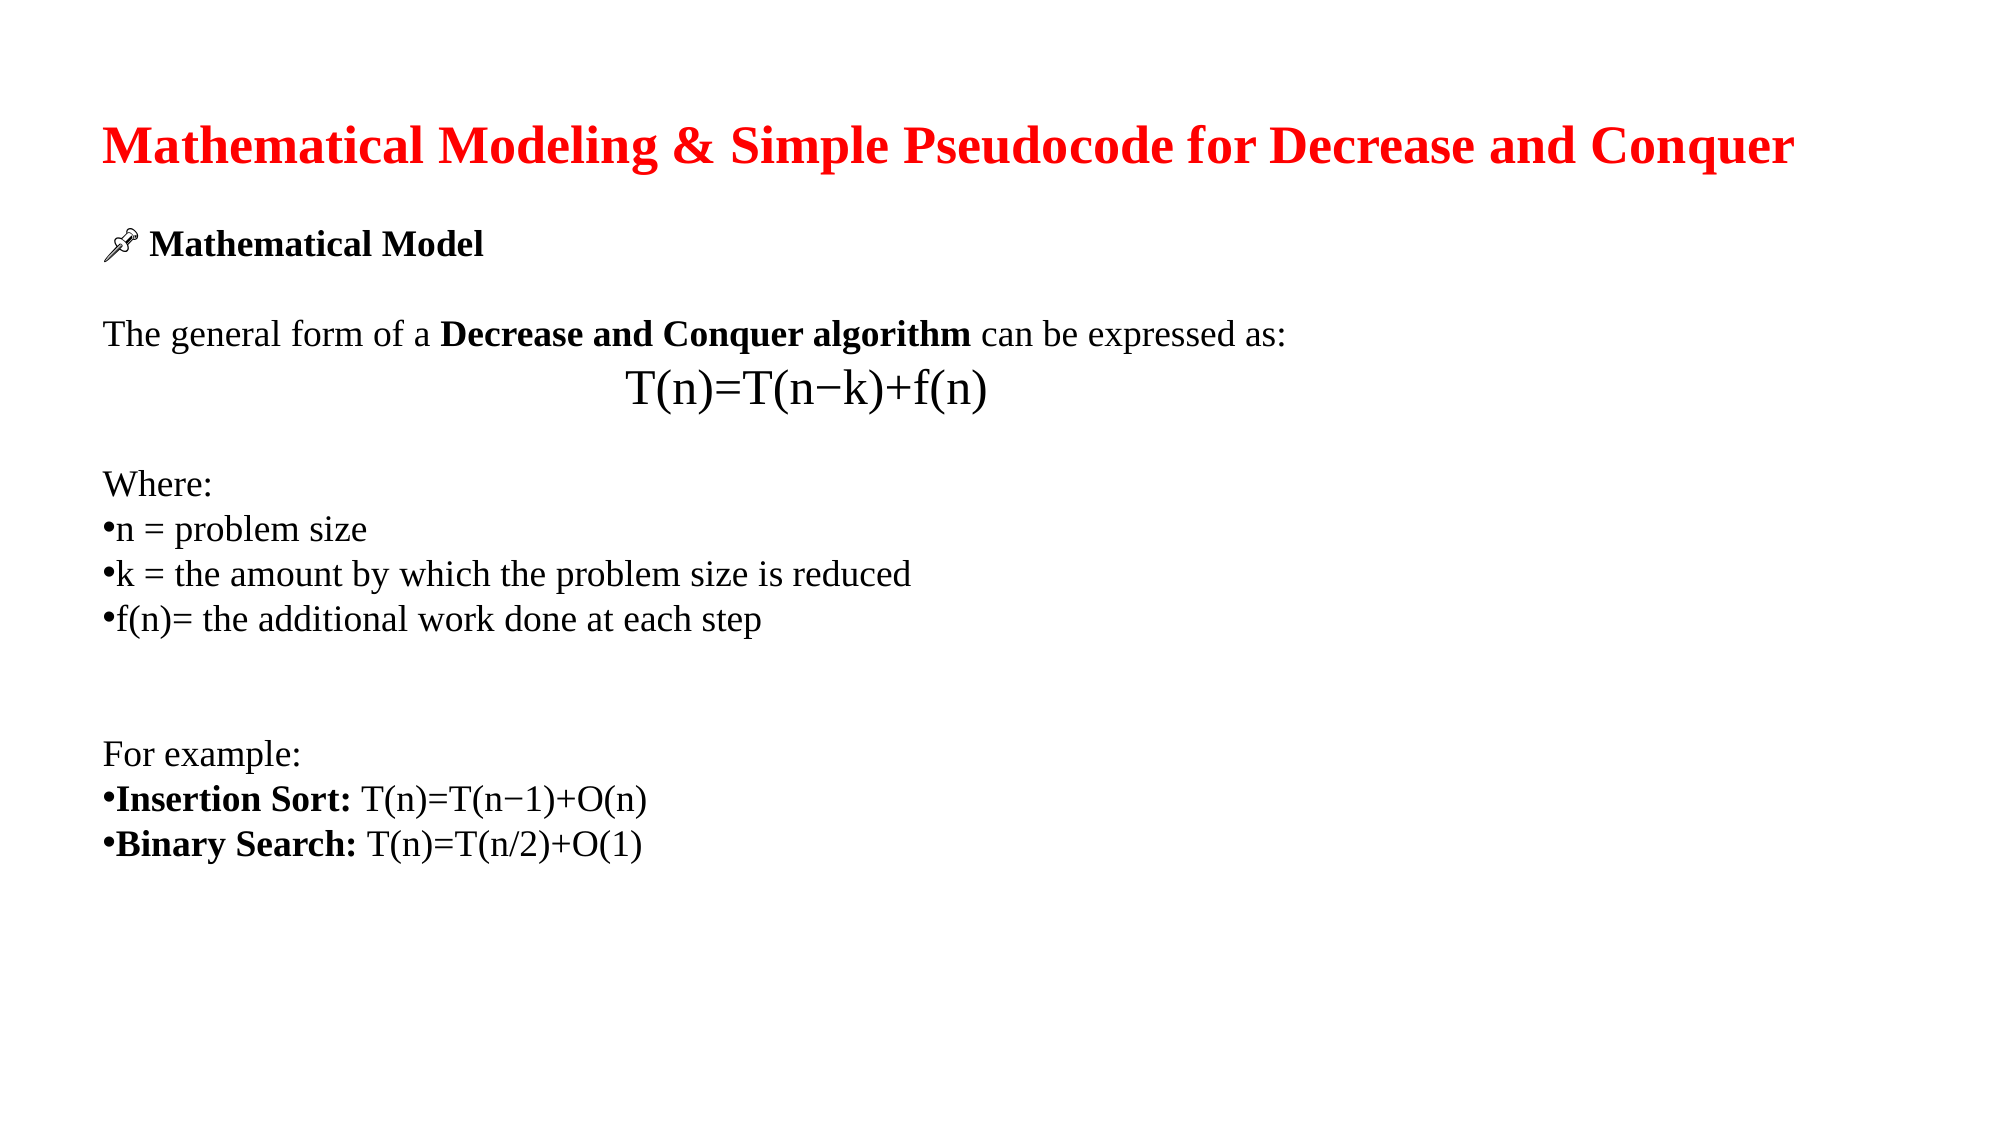

Mathematical Modeling & Simple Pseudocode for Decrease and Conquer

📌 Mathematical Model

The general form of a Decrease and Conquer algorithm can be expressed as:
                                                       T(n)=T(n−k)+f(n)

Where:
n = problem size
k = the amount by which the problem size is reduced
f(n)= the additional work done at each step

For example:
Insertion Sort: T(n)=T(n−1)+O(n)
Binary Search: T(n)=T(n/2)+O(1)